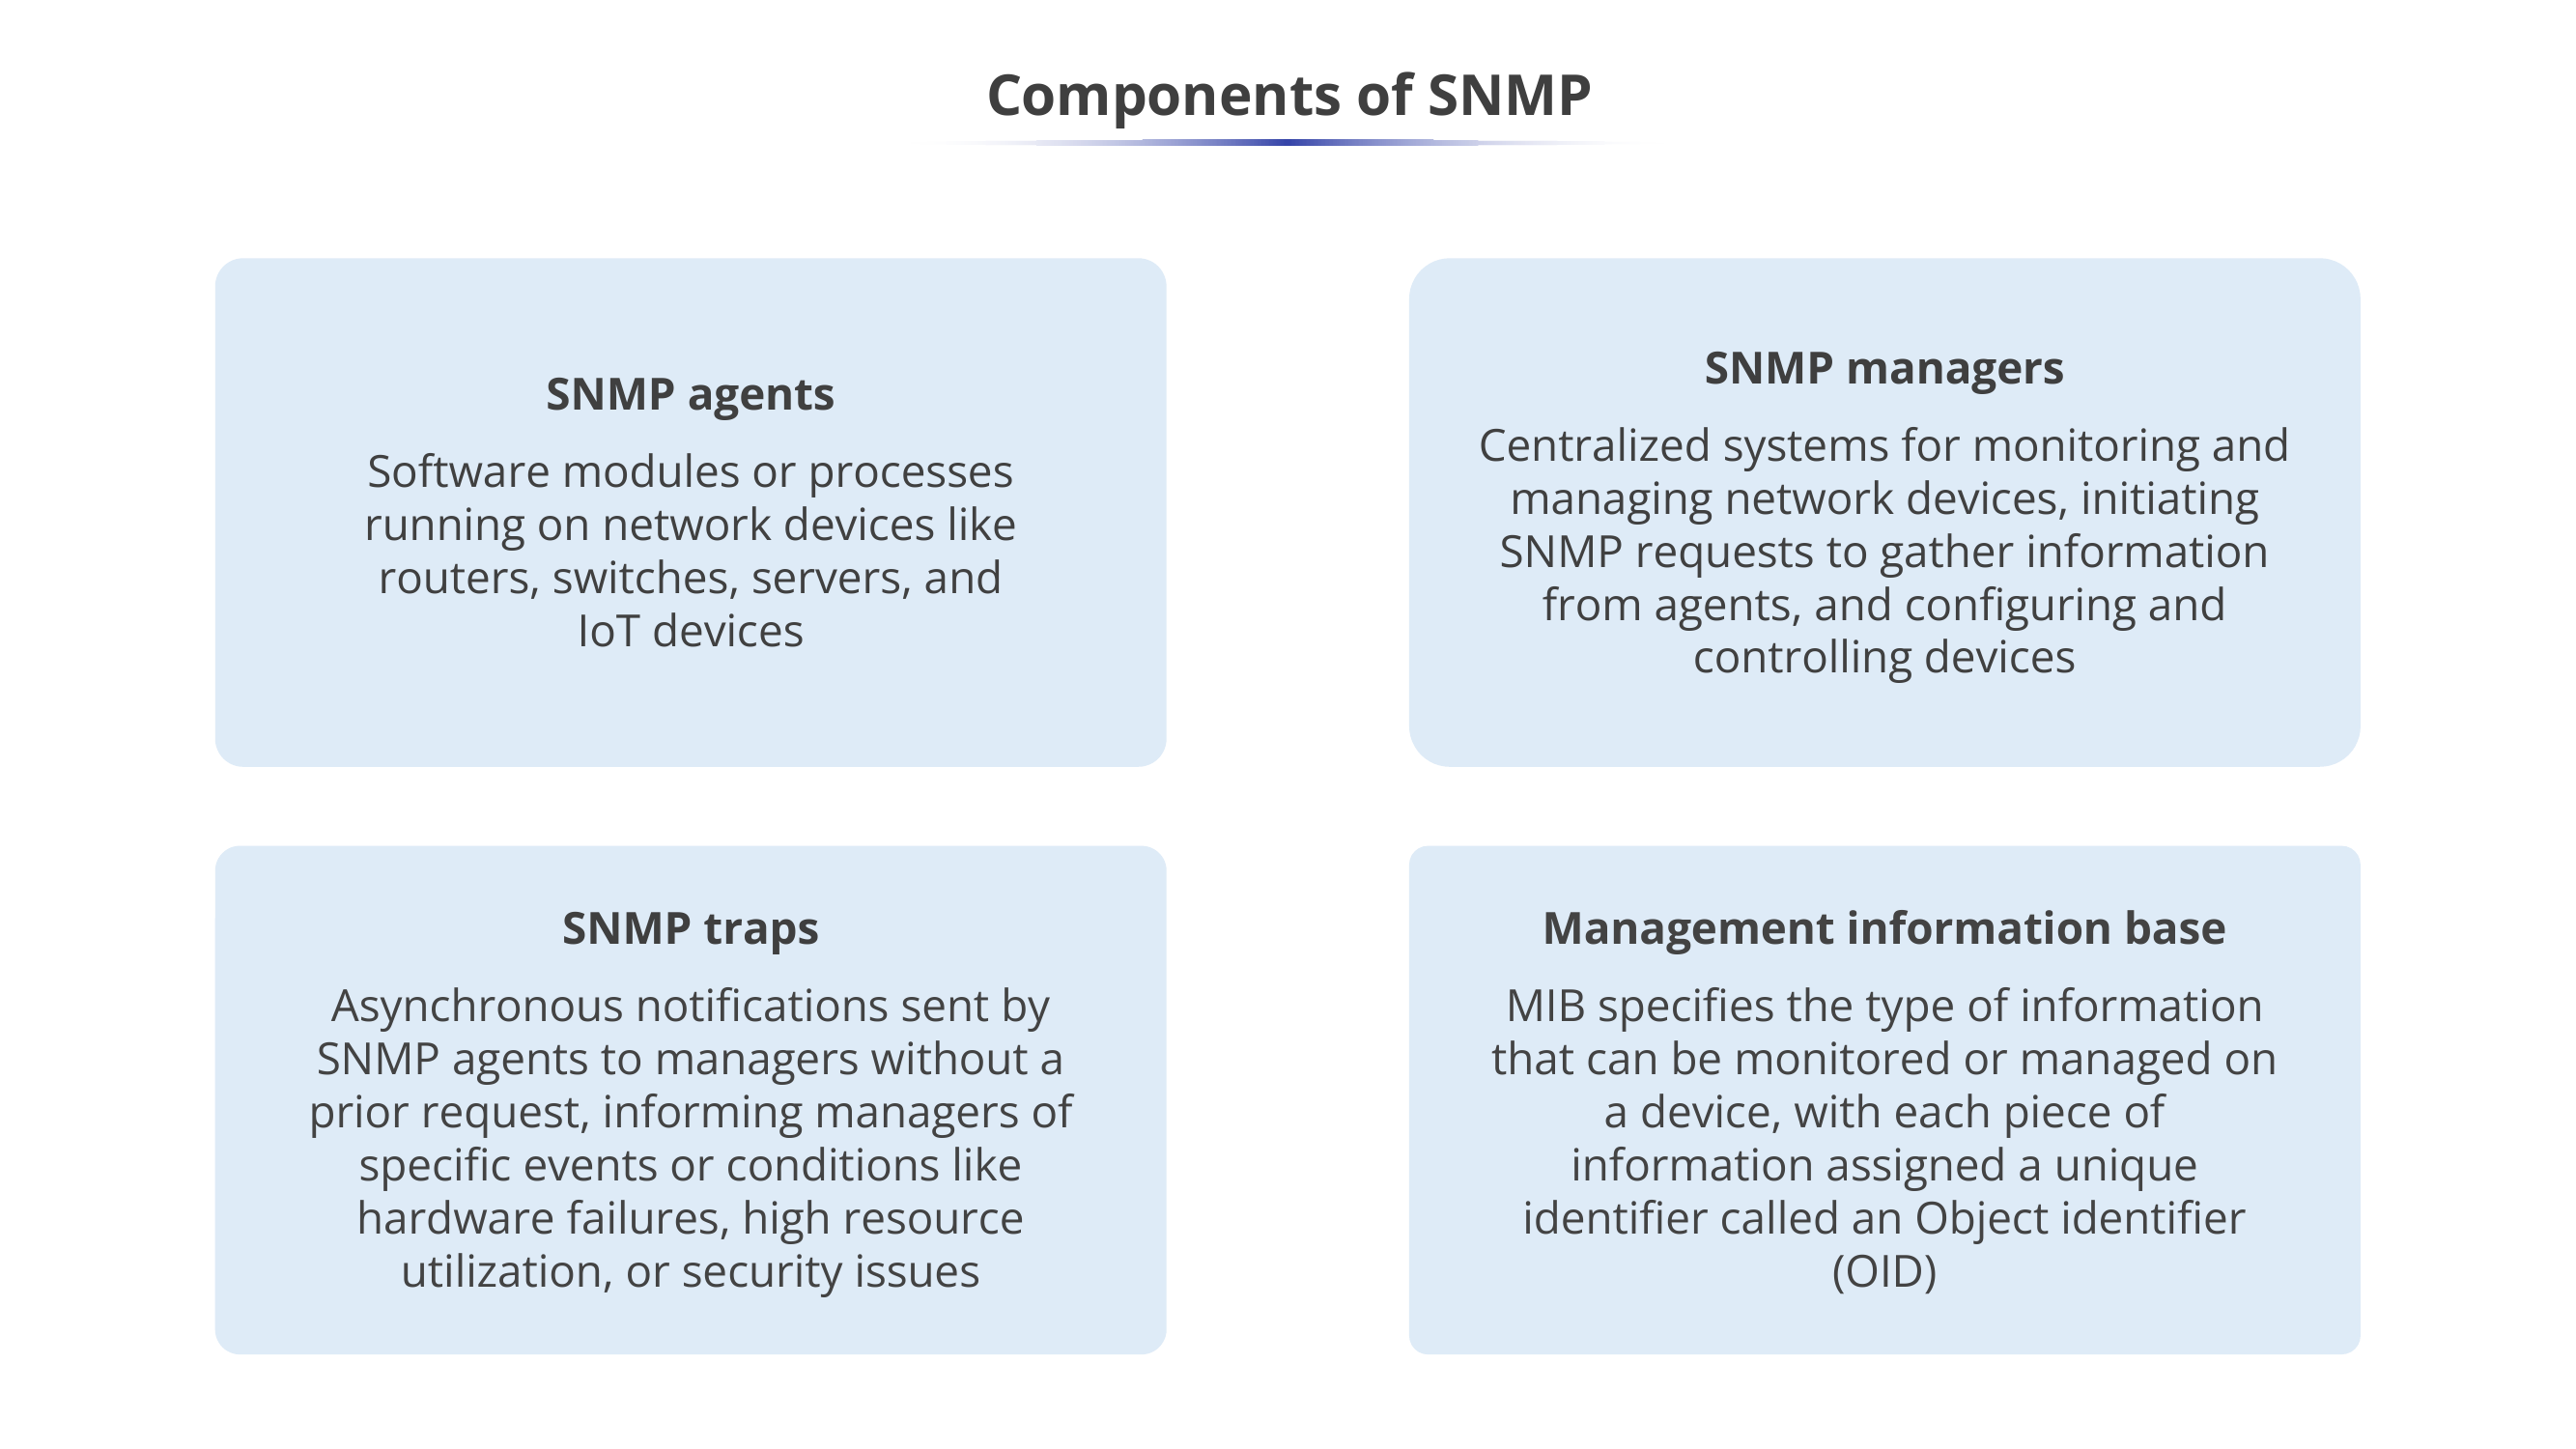

# Components of SNMP

SNMP agents

Software modules or processes running on network devices like routers, switches, servers, and IoT devices

SNMP managers

Centralized systems for monitoring and managing network devices, initiating SNMP requests to gather information from agents, and configuring and controlling devices

SNMP traps

Asynchronous notifications sent by SNMP agents to managers without a prior request, informing managers of specific events or conditions like hardware failures, high resource utilization, or security issues

Management information base

MIB specifies the type of information that can be monitored or managed on a device, with each piece of information assigned a unique identifier called an Object identifier (OID)